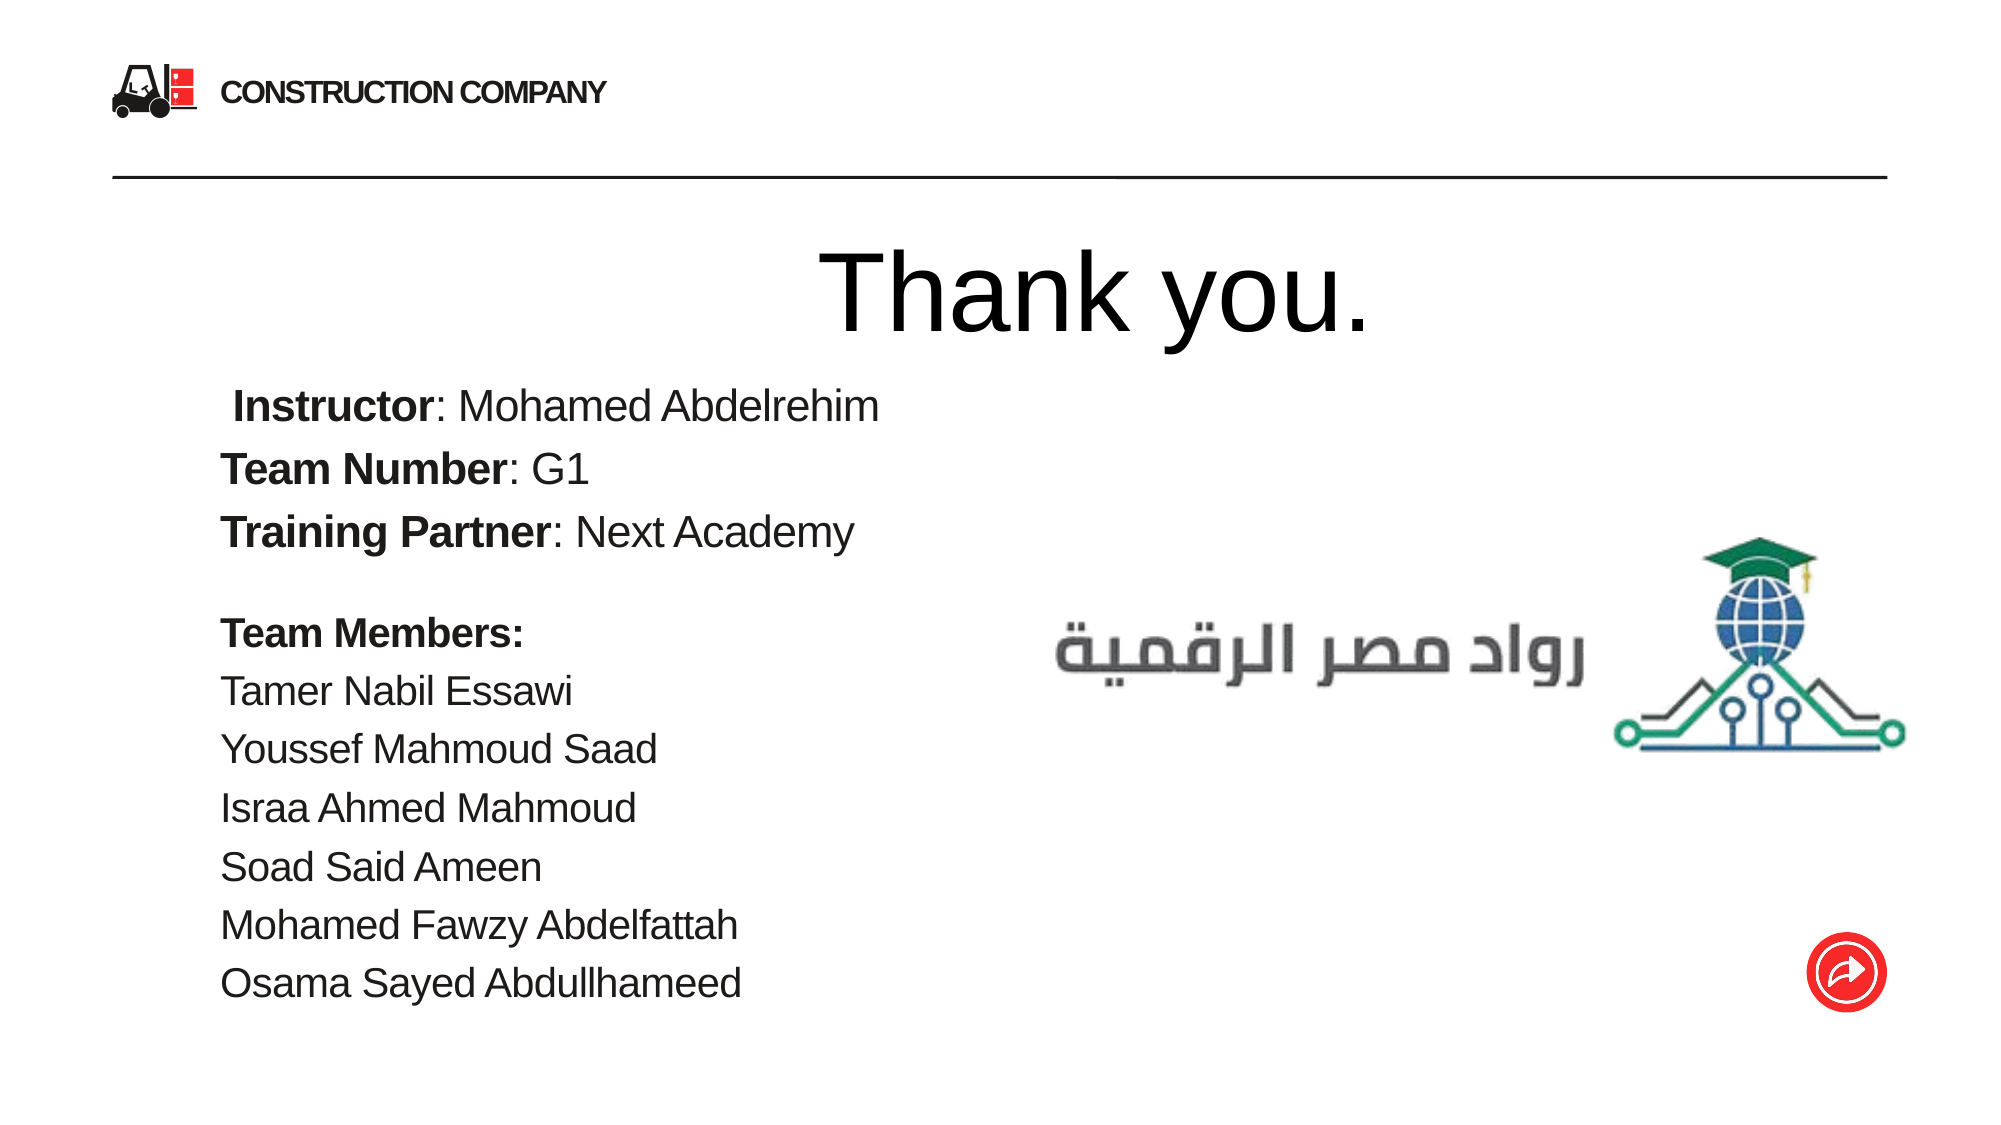

CONSTRUCTION COMPANY

Thank you.
 Instructor: Mohamed Abdelrehim
Team Number: G1
Training Partner: Next Academy

Team Members:
Tamer Nabil Essawi
Youssef Mahmoud Saad
Israa Ahmed Mahmoud
Soad Said Ameen
Mohamed Fawzy Abdelfattah
Osama Sayed Abdullhameed